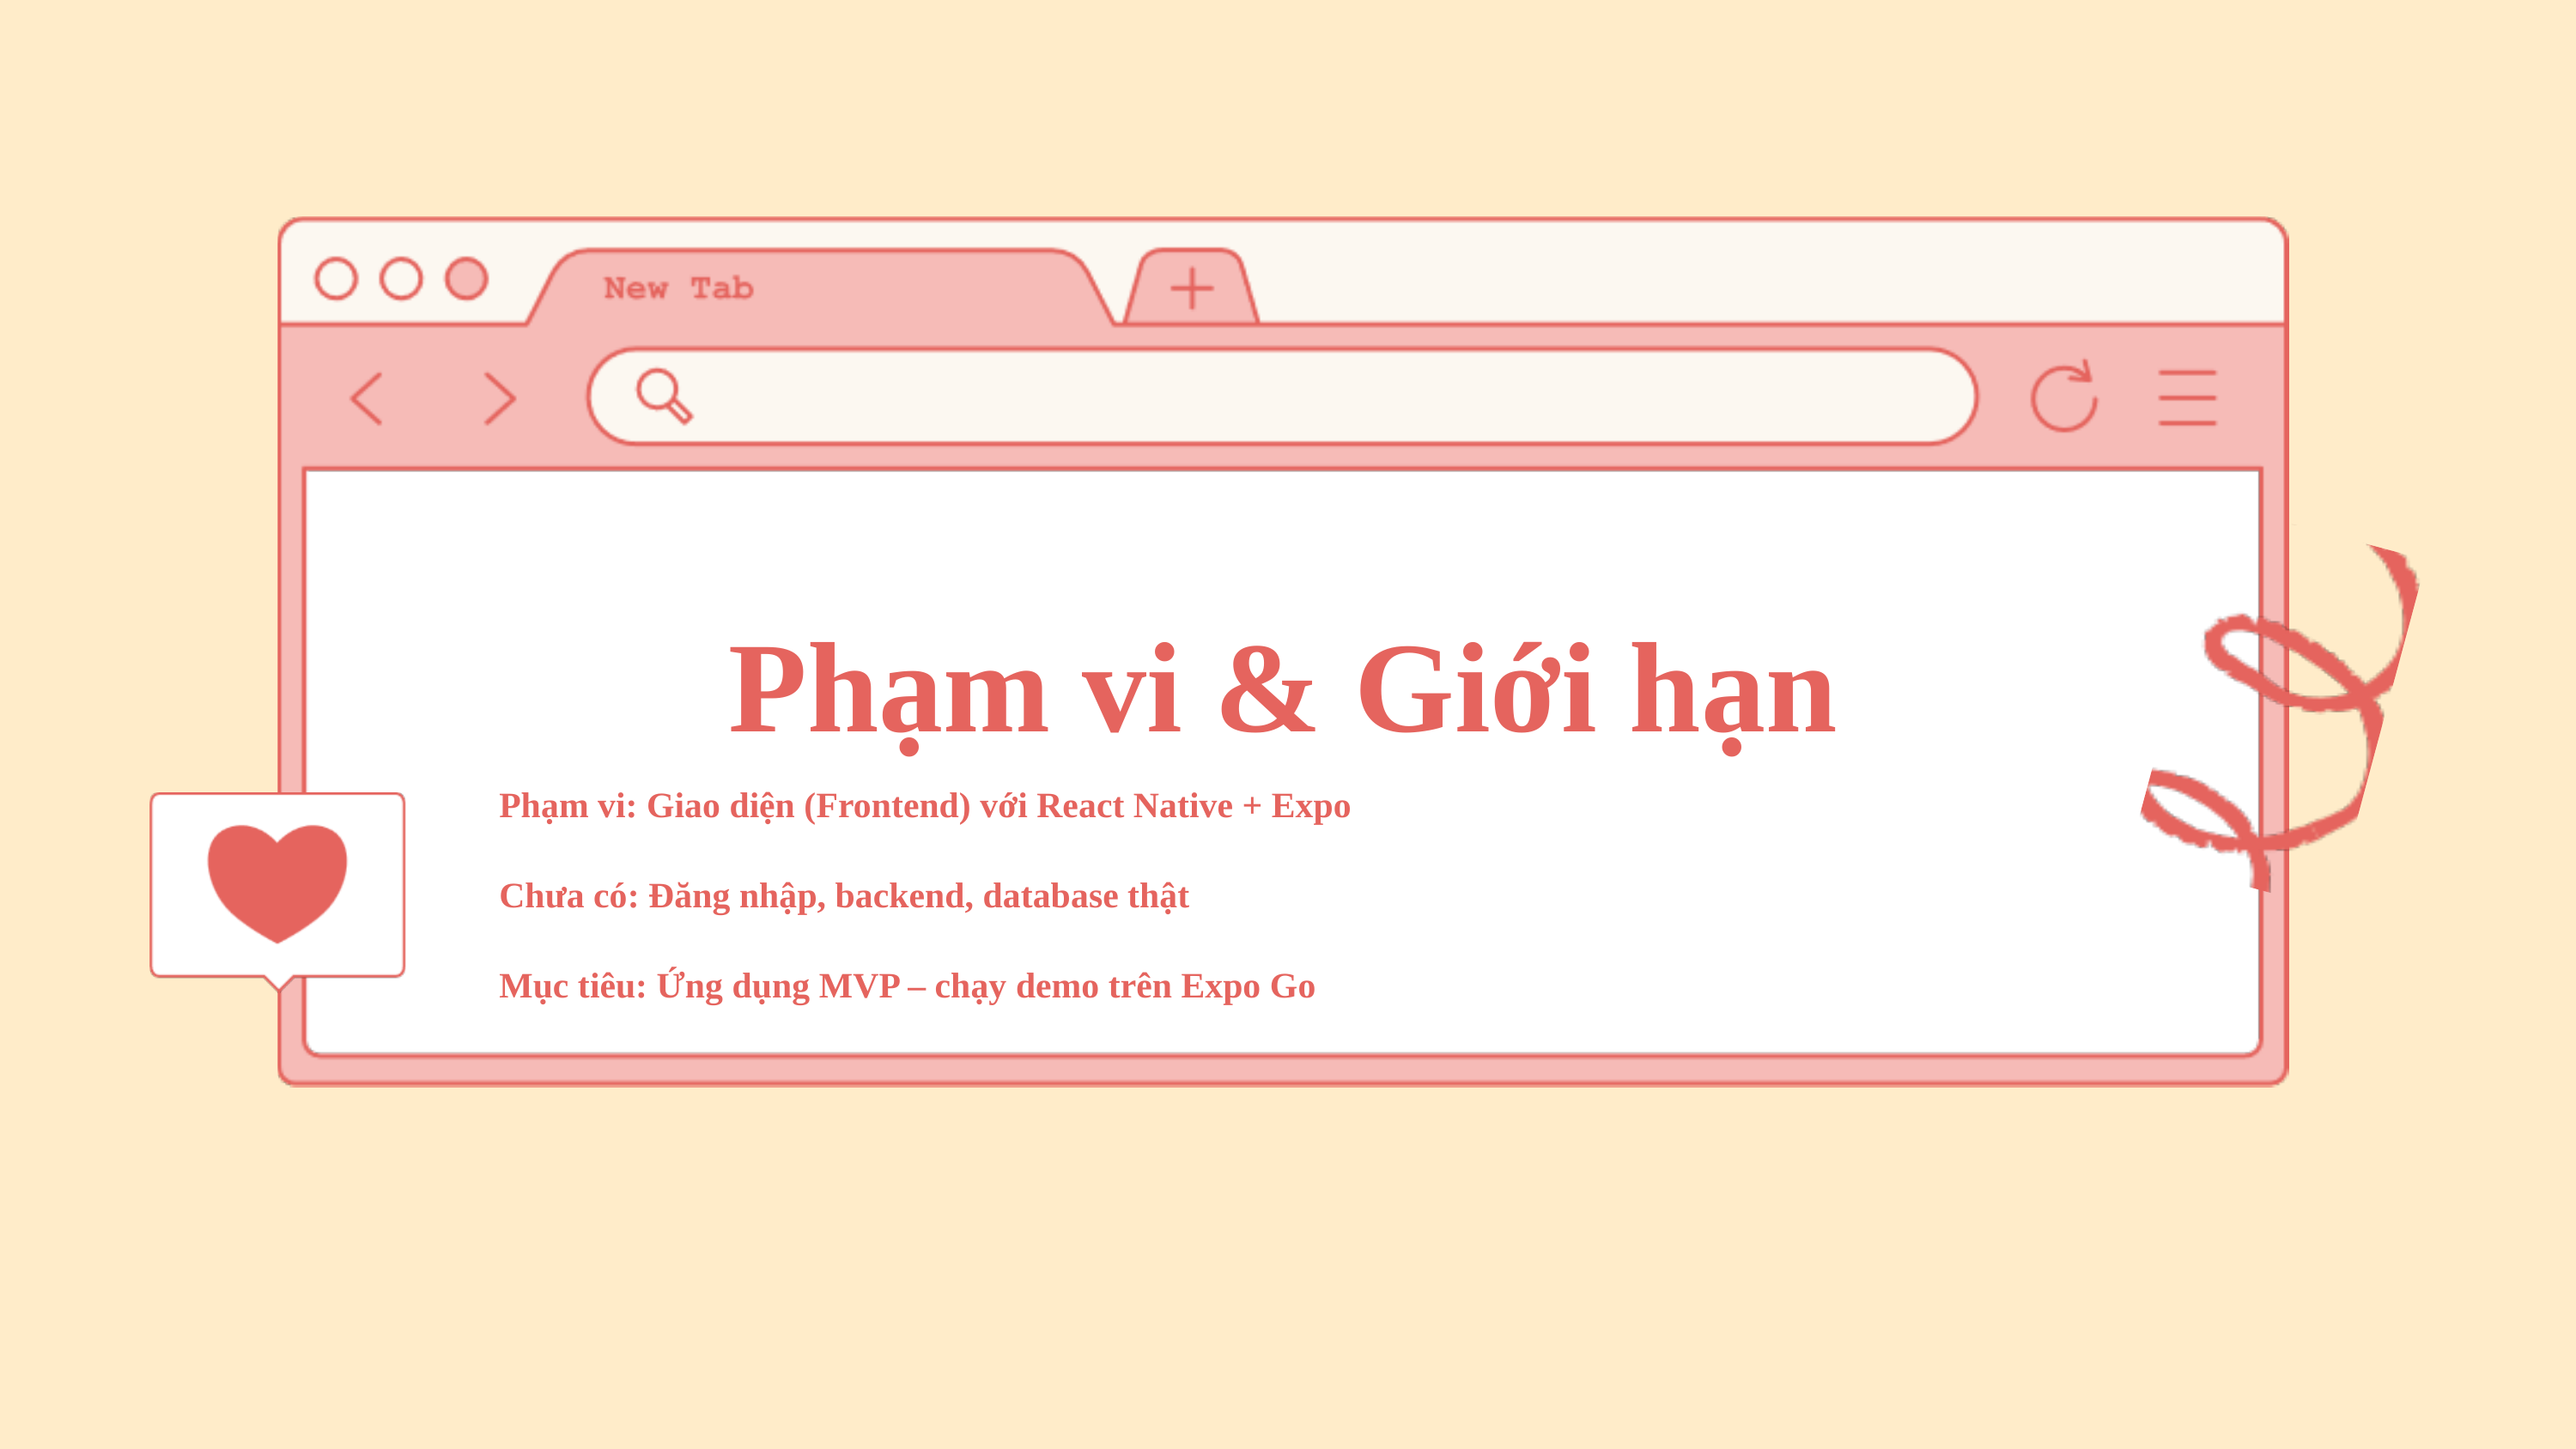

Phạm vi & Giới hạn
Phạm vi: Giao diện (Frontend) với React Native + Expo
Chưa có: Đăng nhập, backend, database thật
Mục tiêu: Ứng dụng MVP – chạy demo trên Expo Go